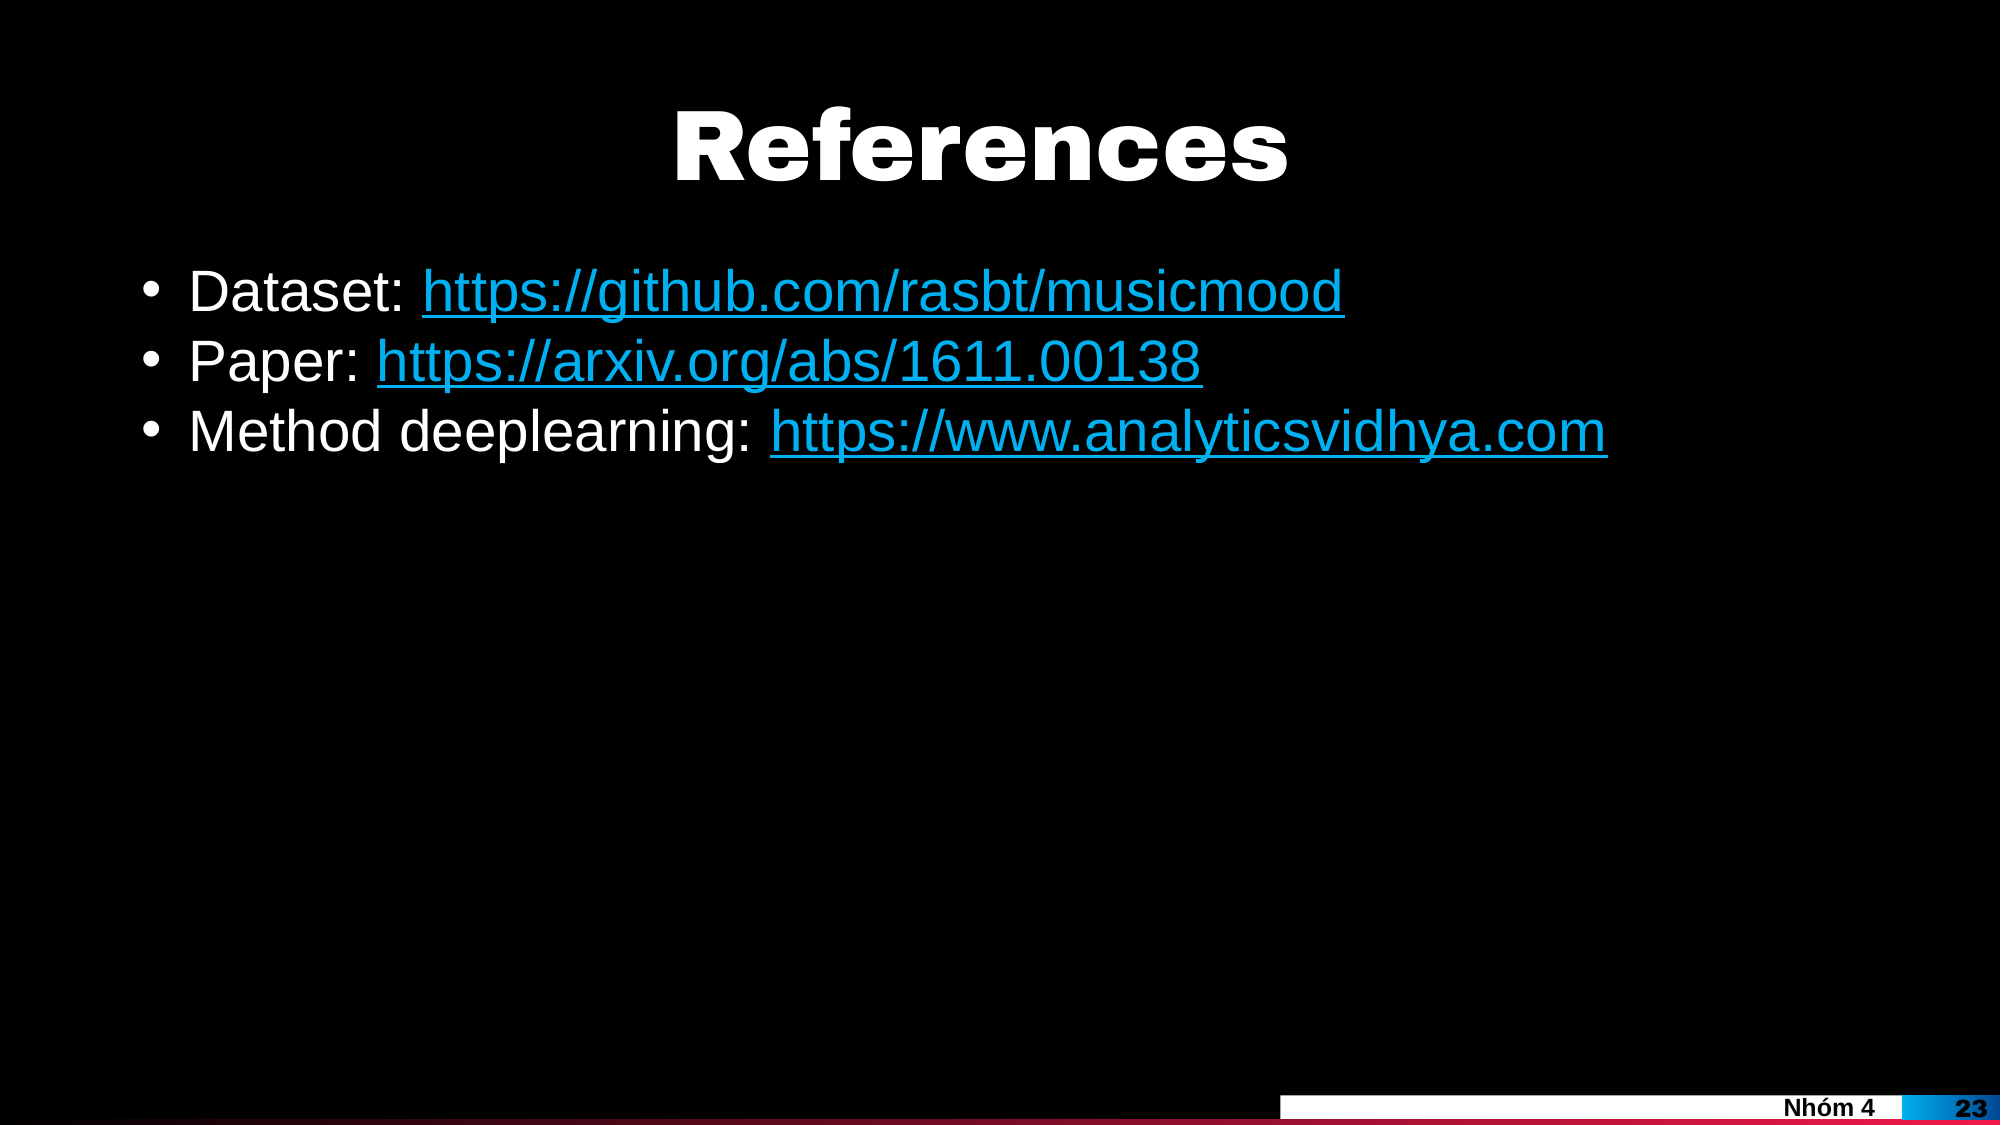

# References
Dataset: https://github.com/rasbt/musicmood
Paper: https://arxiv.org/abs/1611.00138
Method deeplearning: https://www.analyticsvidhya.com

Nhóm 4
23